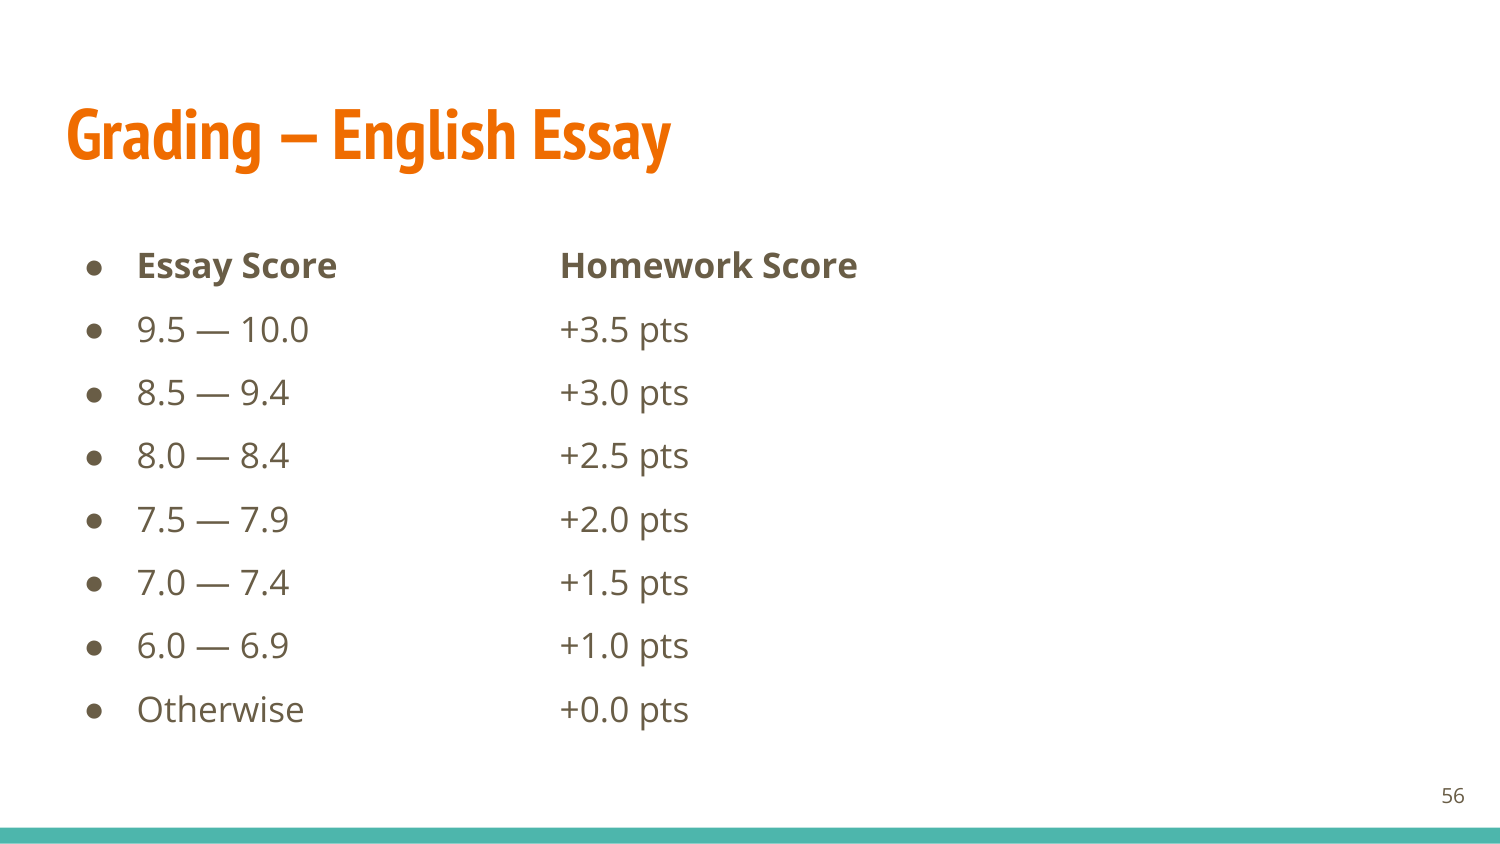

# Grading — English Essay
Essay Score		Homework Score
9.5 — 10.0			+3.5 pts
8.5 — 9.4			+3.0 pts
8.0 — 8.4			+2.5 pts
7.5 — 7.9			+2.0 pts
7.0 — 7.4			+1.5 pts
6.0 — 6.9			+1.0 pts
Otherwise			+0.0 pts
56